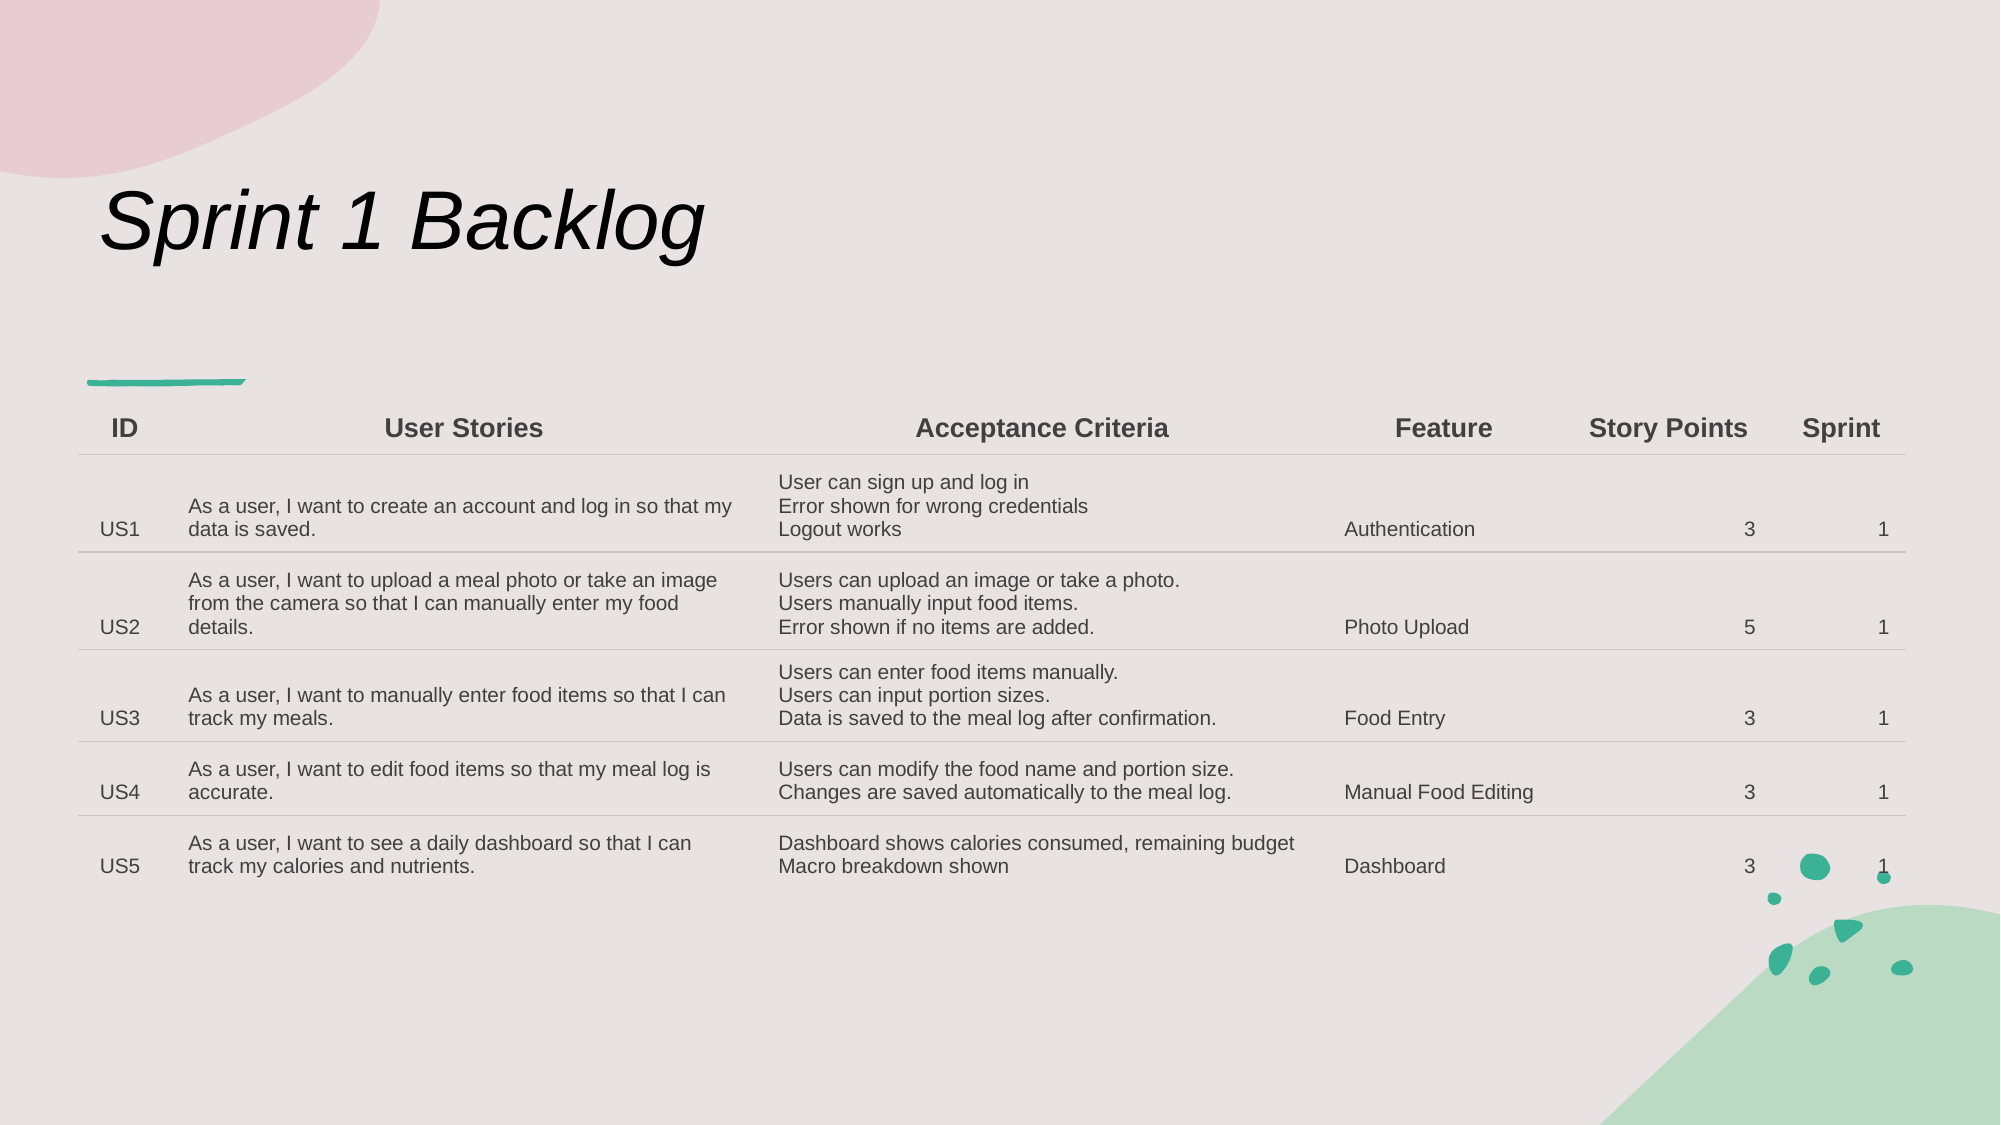

# Sprint 1 Backlog
| ID | User Stories | Acceptance Criteria | Feature | Story Points | Sprint |
| --- | --- | --- | --- | --- | --- |
| US1 | As a user, I want to create an account and log in so that my data is saved. | User can sign up and log in Error shown for wrong credentials Logout works | Authentication | 3 | 1 |
| US2 | As a user, I want to upload a meal photo or take an image from the camera so that I can manually enter my food details. | Users can upload an image or take a photo. Users manually input food items. Error shown if no items are added. | Photo Upload | 5 | 1 |
| US3 | As a user, I want to manually enter food items so that I can track my meals. | Users can enter food items manually. Users can input portion sizes. Data is saved to the meal log after confirmation. | Food Entry | 3 | 1 |
| US4 | As a user, I want to edit food items so that my meal log is accurate. | Users can modify the food name and portion size. Changes are saved automatically to the meal log. | Manual Food Editing | 3 | 1 |
| US5 | As a user, I want to see a daily dashboard so that I can track my calories and nutrients. | Dashboard shows calories consumed, remaining budget Macro breakdown shown | Dashboard | 3 | 1 |